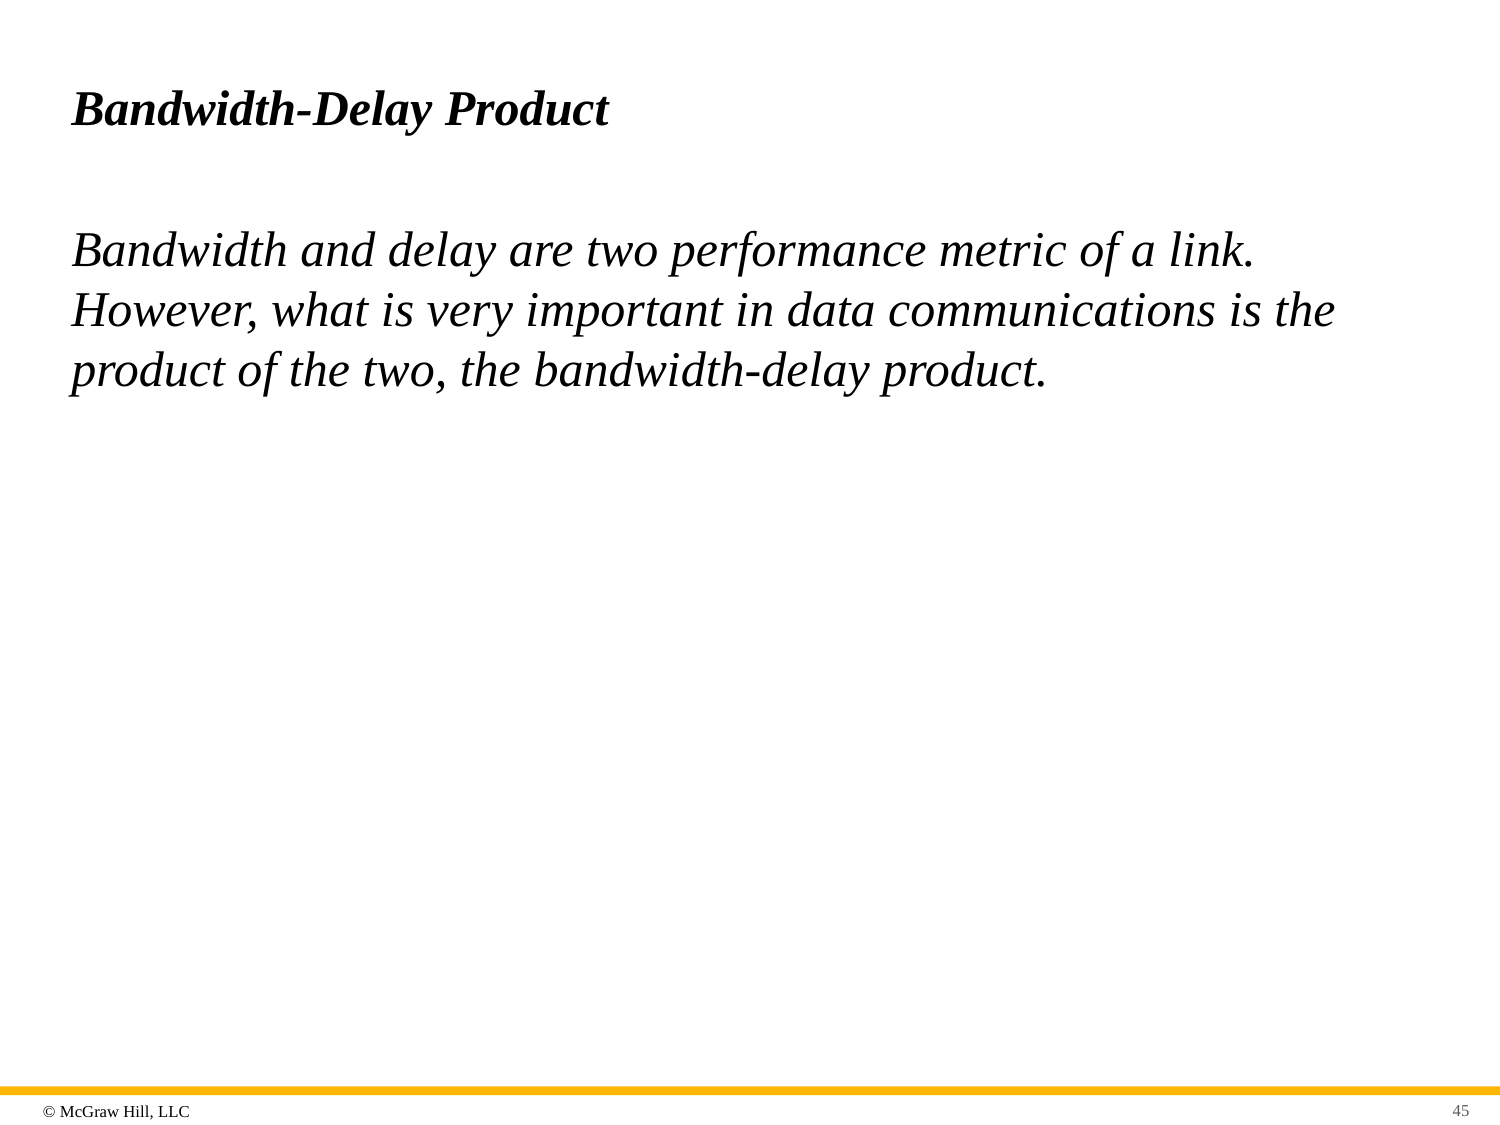

# Bandwidth-Delay Product
Bandwidth and delay are two performance metric of a link. However, what is very important in data communications is the product of the two, the bandwidth-delay product.
45